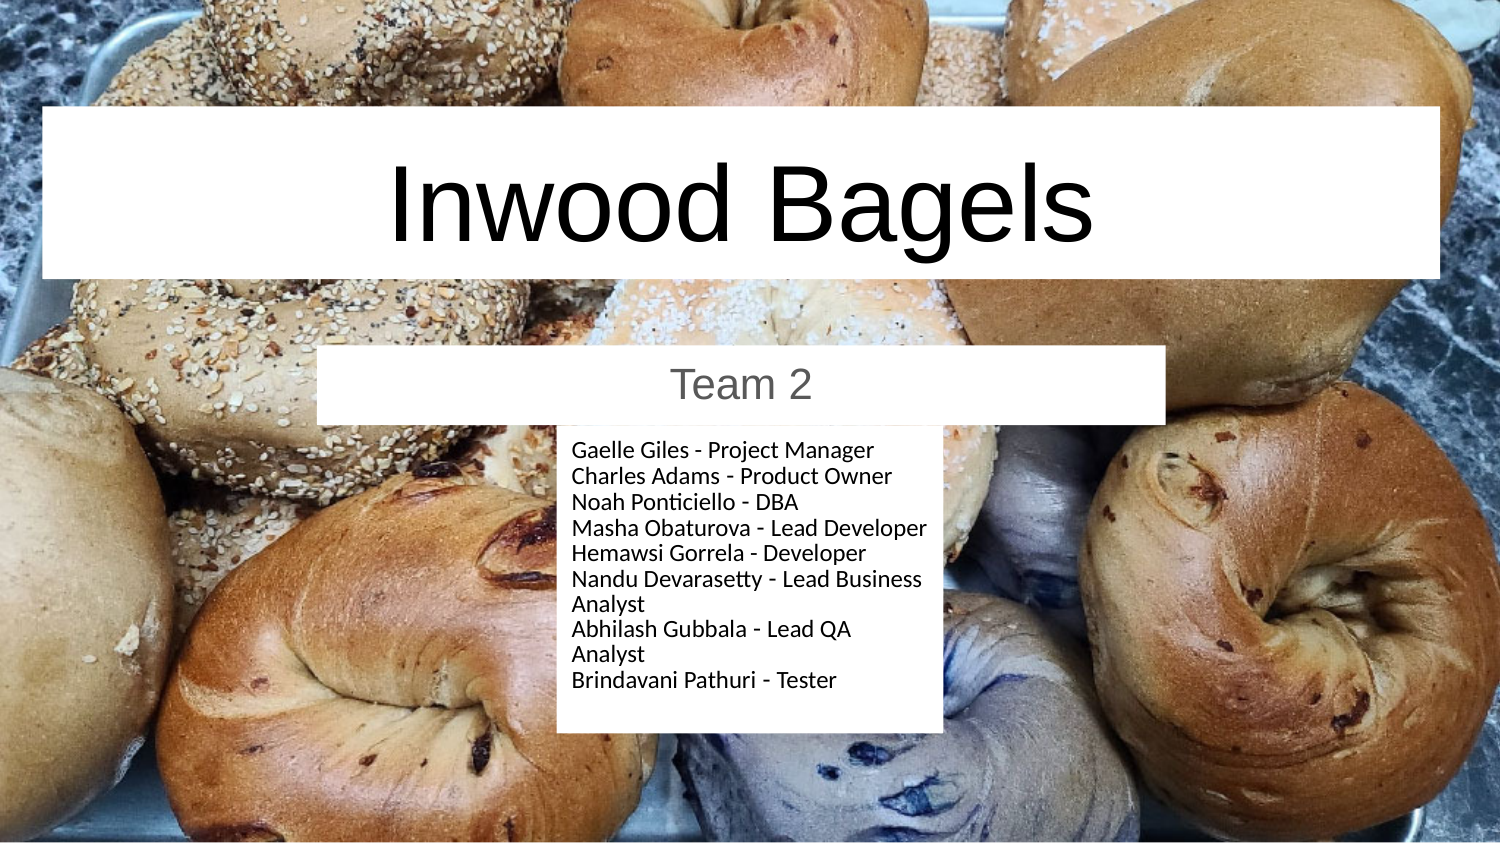

# Inwood Bagels
Team 2
Gaelle Giles - Project Manager
Charles Adams - Product Owner
Noah Ponticiello - DBA
Masha Obaturova - Lead Developer
Hemawsi Gorrela - Developer
Nandu Devarasetty - Lead Business Analyst
Abhilash Gubbala - Lead QA Analyst
Brindavani Pathuri - Tester